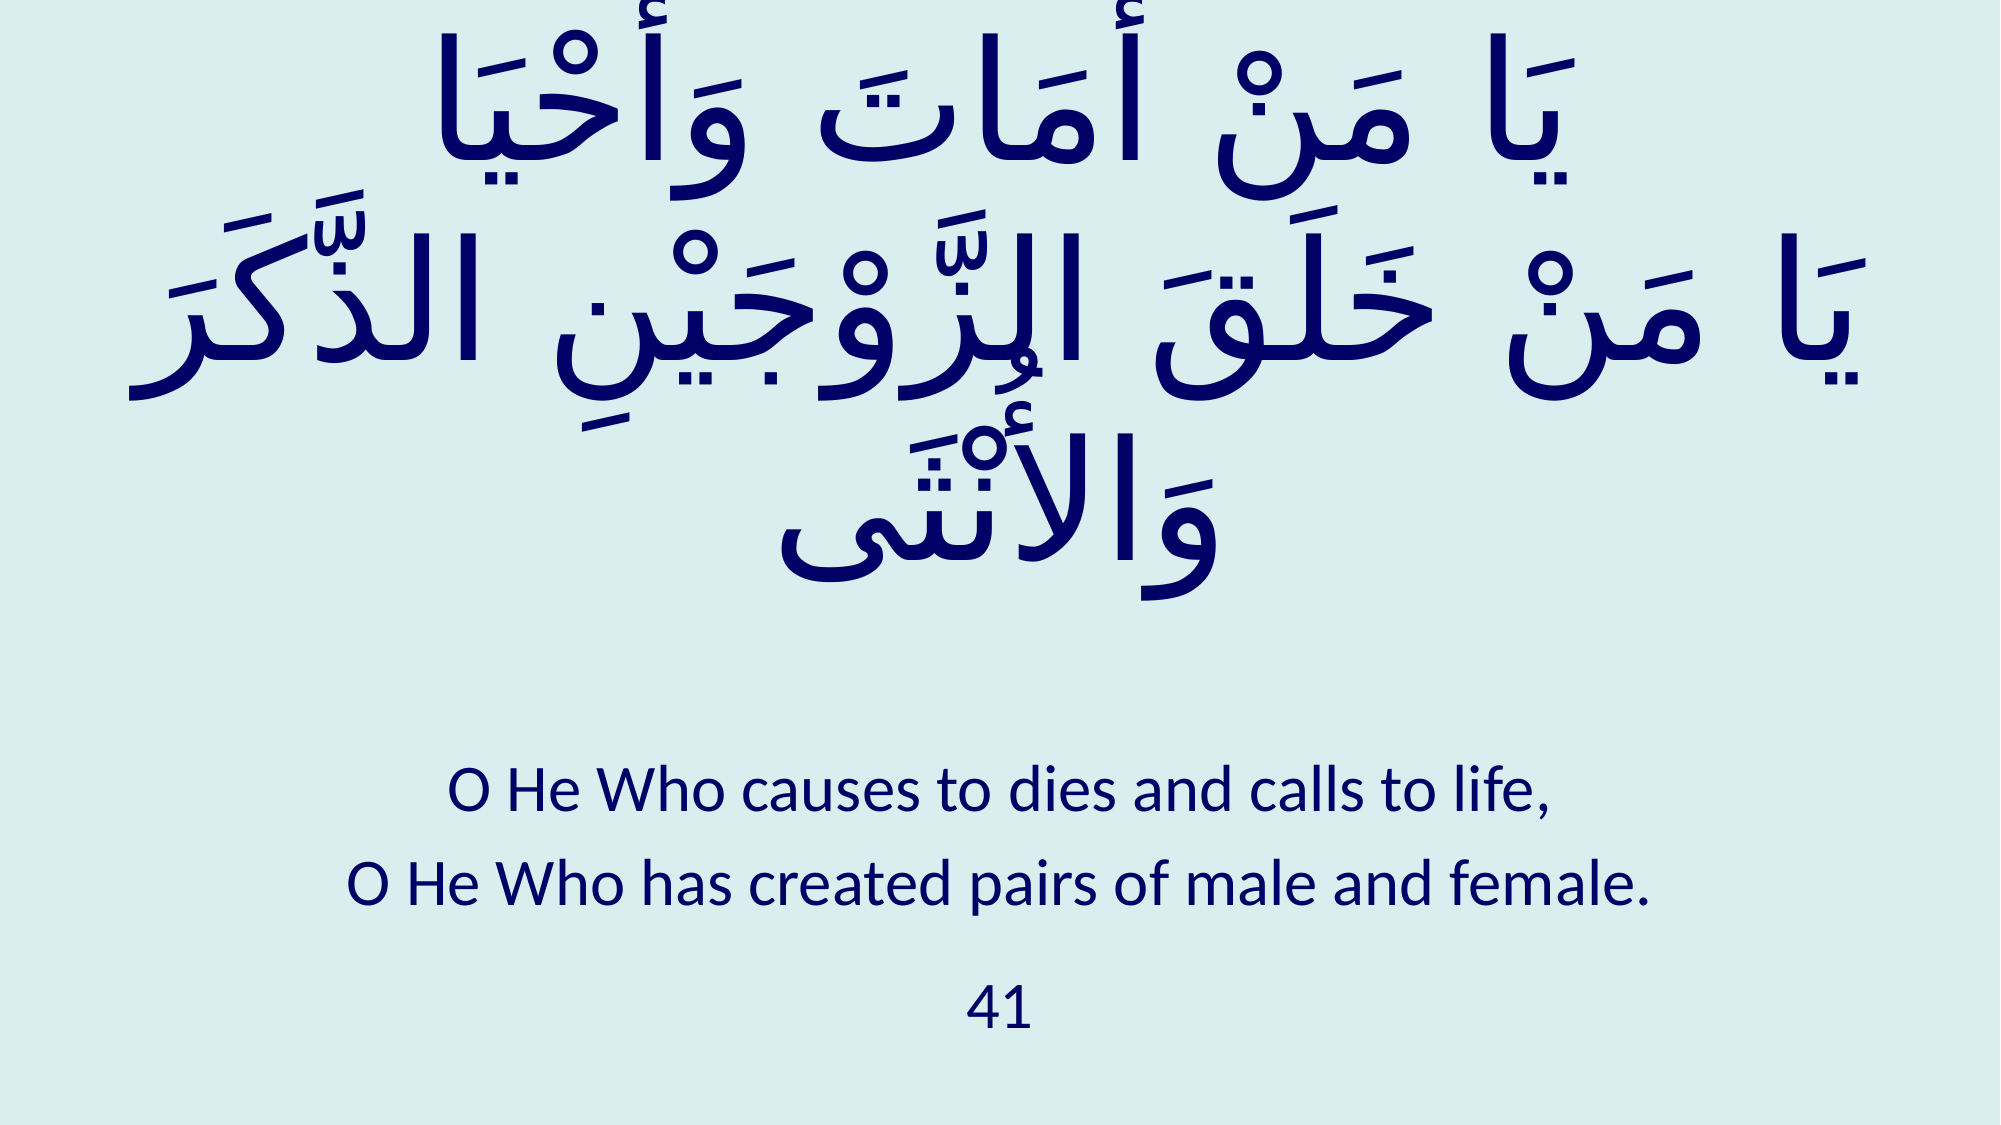

# يَا مَنْ أَمَاتَ وَأَحْيَا يَا مَنْ خَلَقَ الزَّوْجَيْنِ الذَّكَرَ وَالأُنْثَى
O He Who causes to dies and calls to life,
O He Who has created pairs of male and female.
41